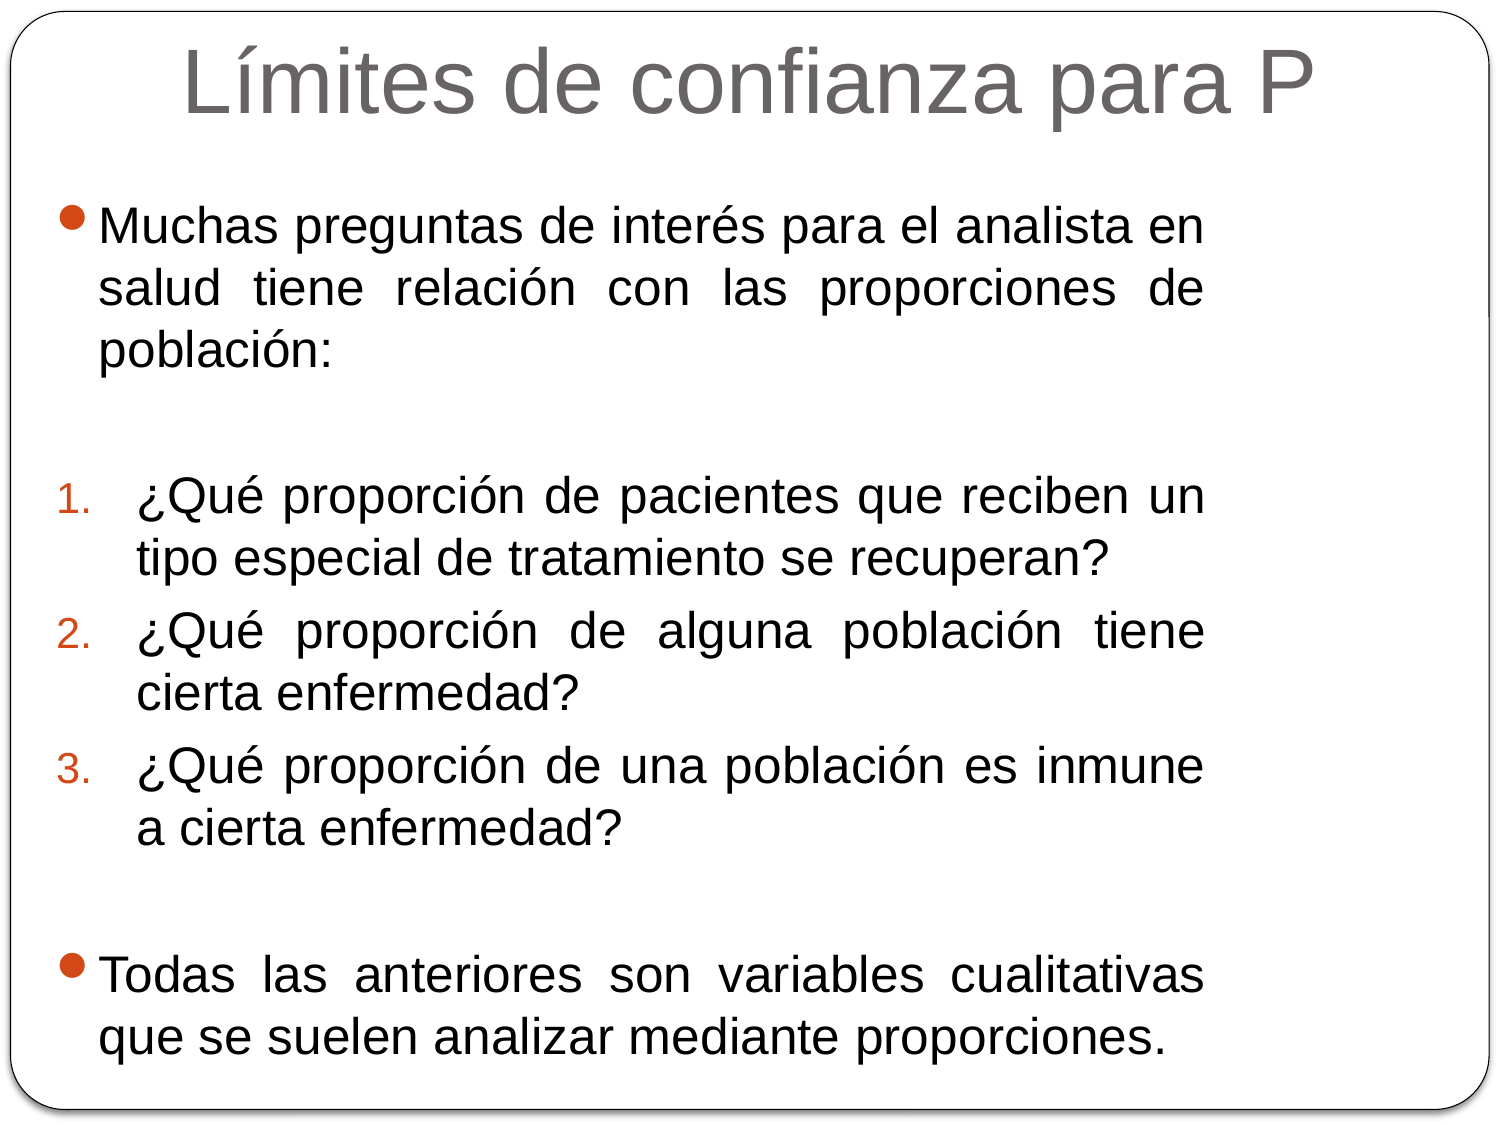

# Límites de confianza para P
Muchas preguntas de interés para el analista en salud tiene relación con las proporciones de población:

¿Qué proporción de pacientes que reciben un tipo especial de tratamiento se recuperan?
¿Qué proporción de alguna población tiene cierta enfermedad?
¿Qué proporción de una población es inmune a cierta enfermedad?

Todas las anteriores son variables cualitativas que se suelen analizar mediante proporciones.